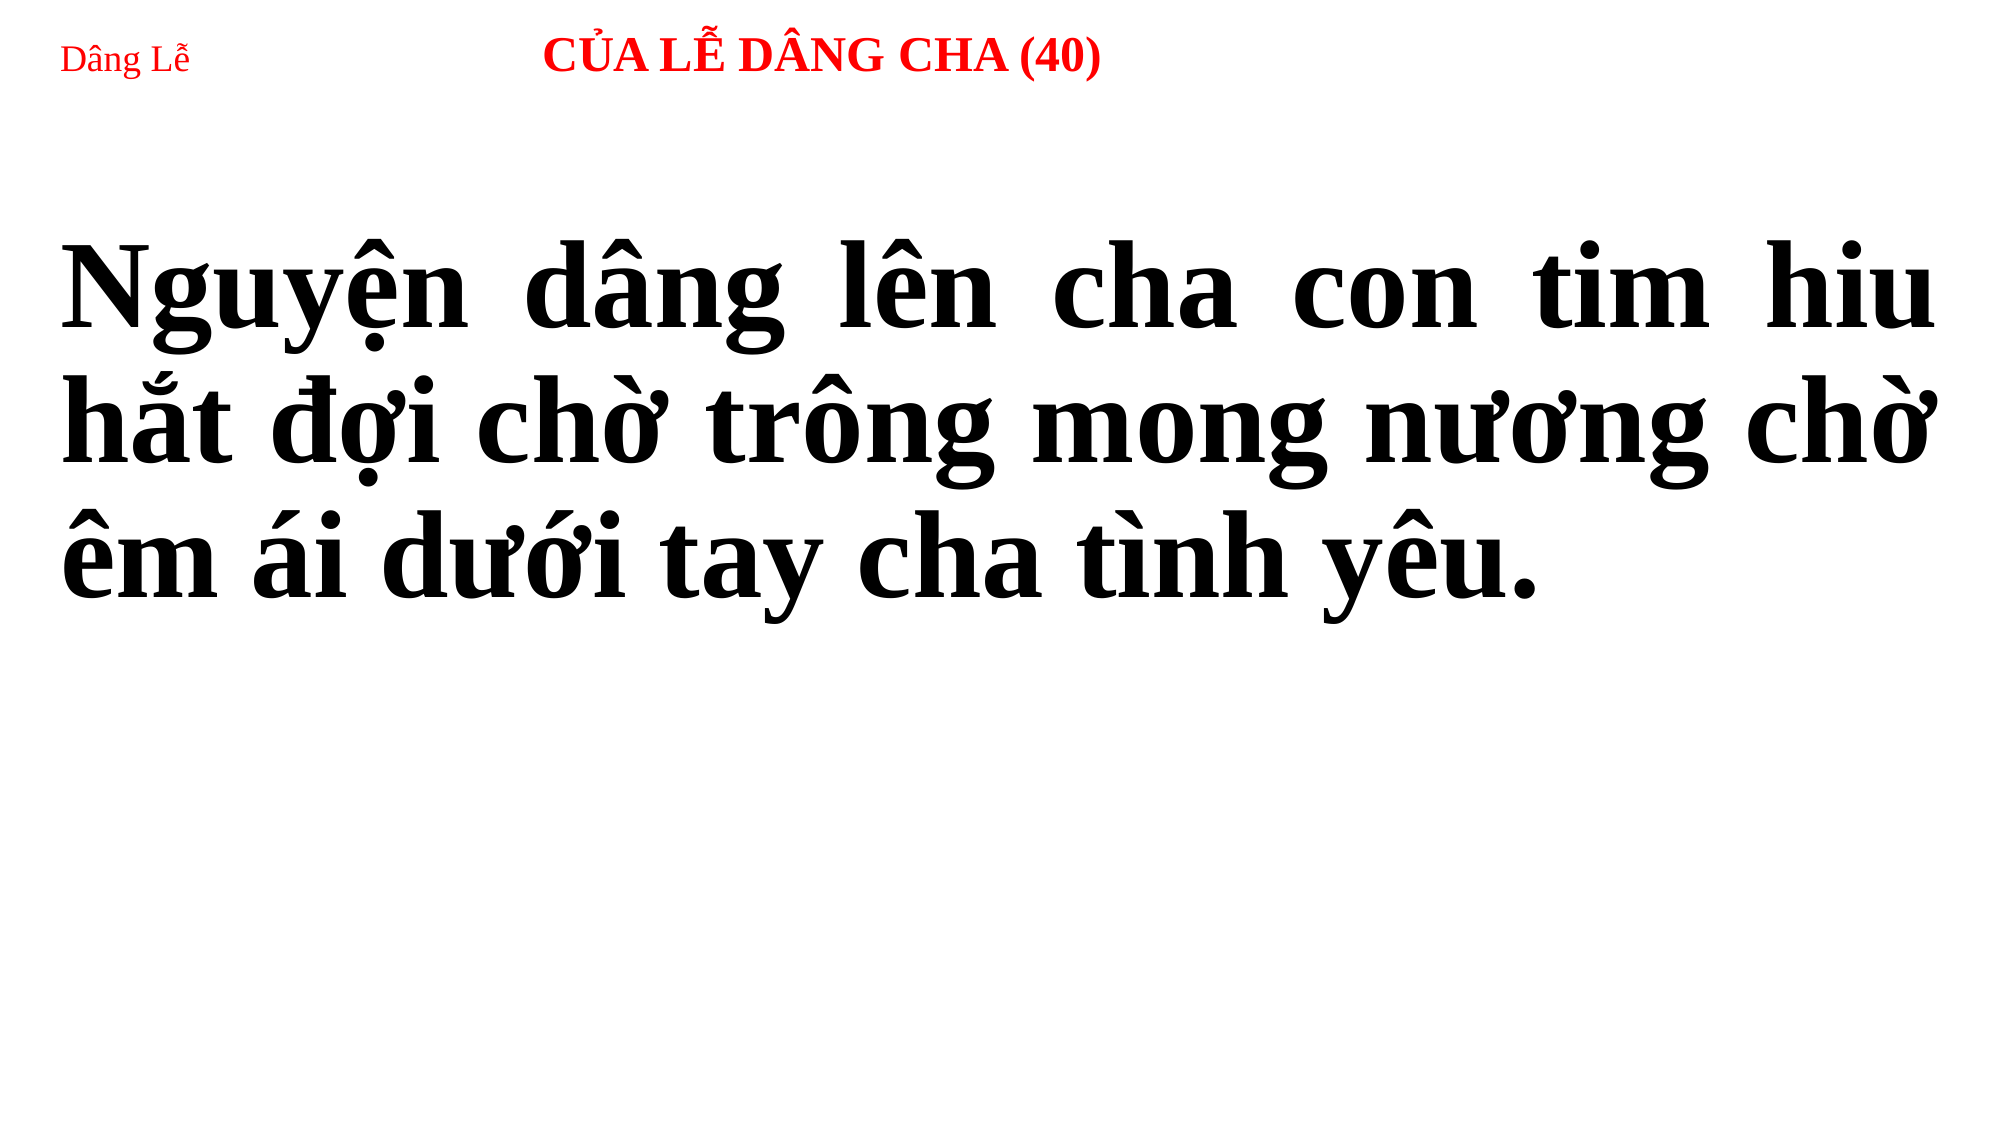

# Dâng Lễ                                     CỦA LỄ DÂNG CHA (40)
Nguyện dâng lên cha con tim hiu hắt đợi chờ trông mong nương chờ êm ái dưới tay cha tình yêu.